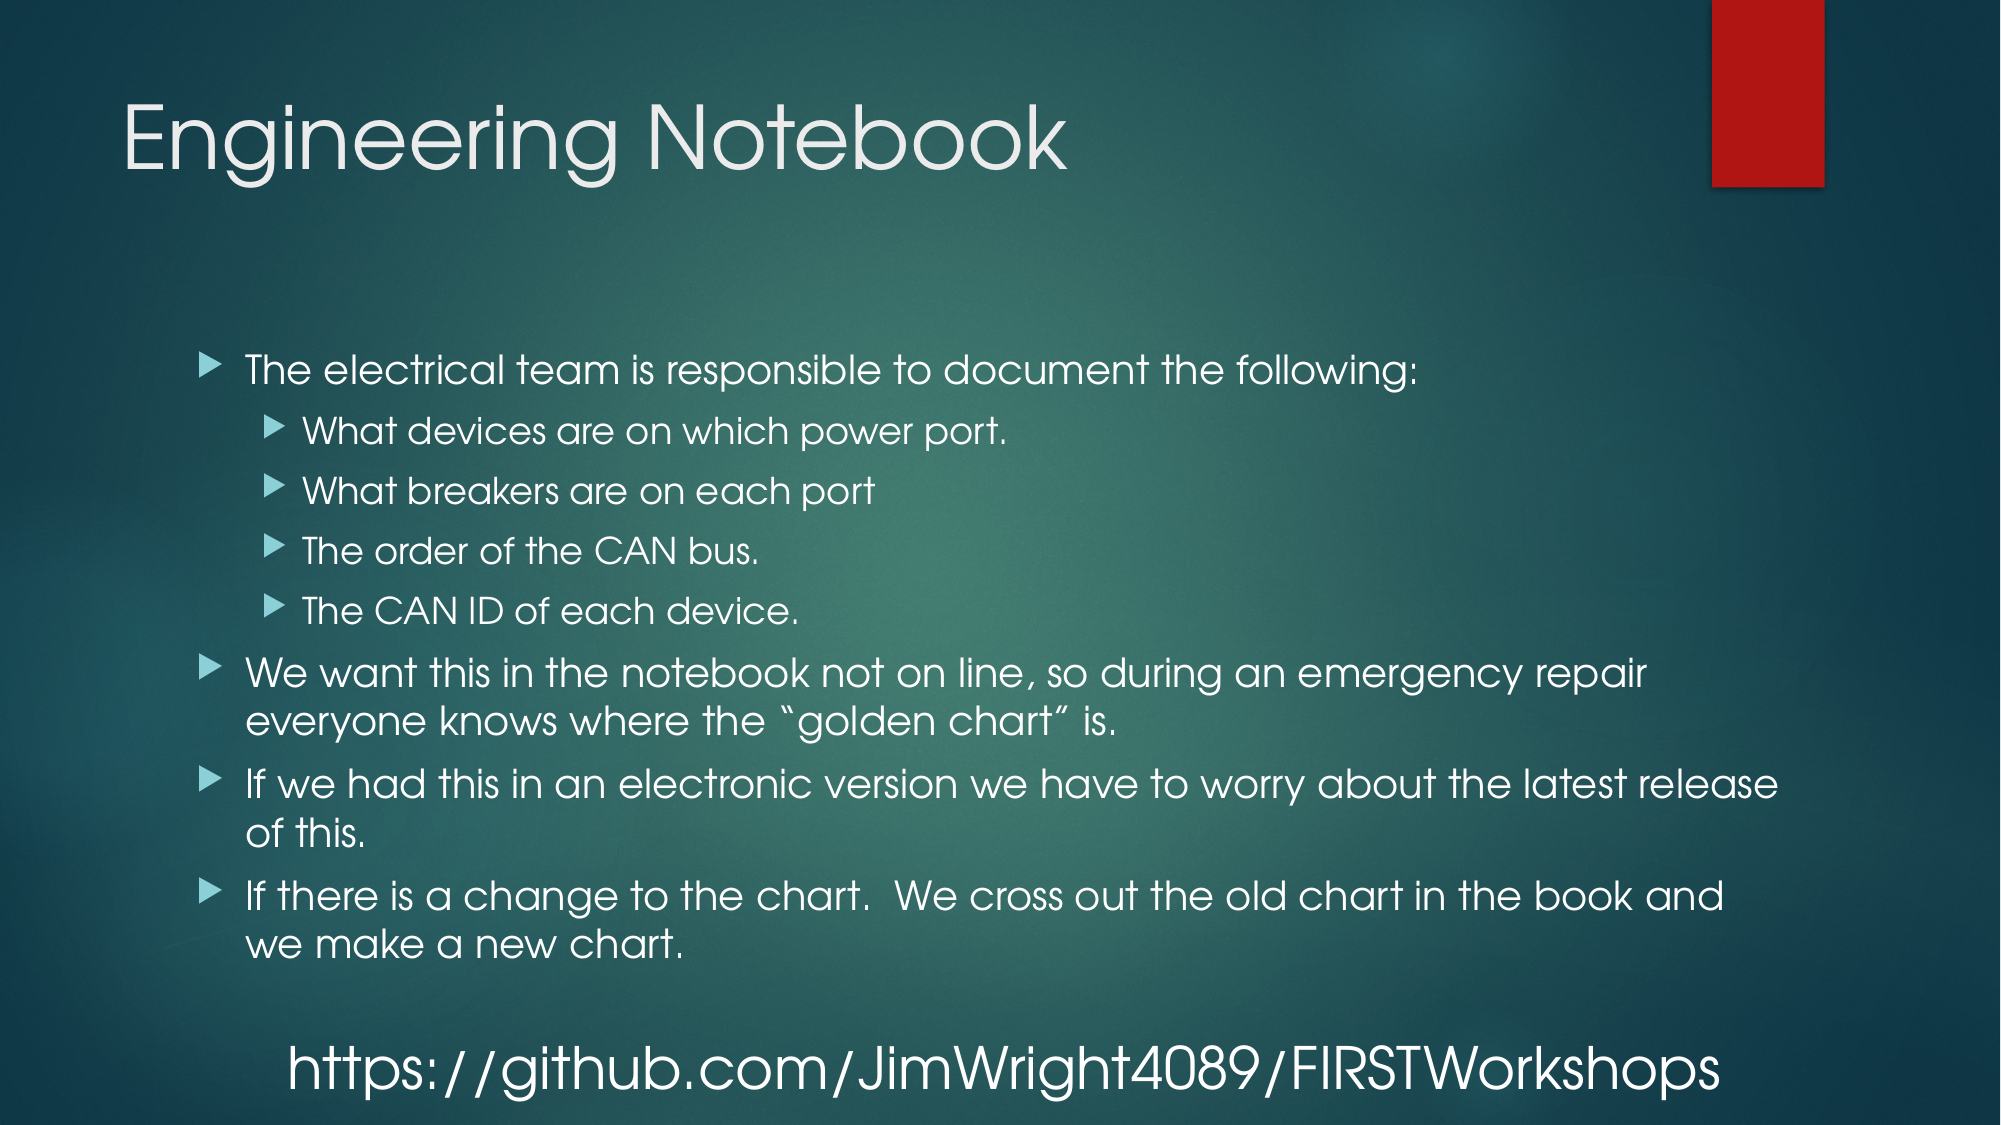

# Engineering Notebook
The electrical team is responsible to document the following:
What devices are on which power port.
What breakers are on each port
The order of the CAN bus.
The CAN ID of each device.
We want this in the notebook not on line, so during an emergency repair everyone knows where the “golden chart” is.
If we had this in an electronic version we have to worry about the latest release of this.
If there is a change to the chart.  We cross out the old chart in the book and we make a new chart.

https://github.com/JimWright4089/FIRSTWorkshops